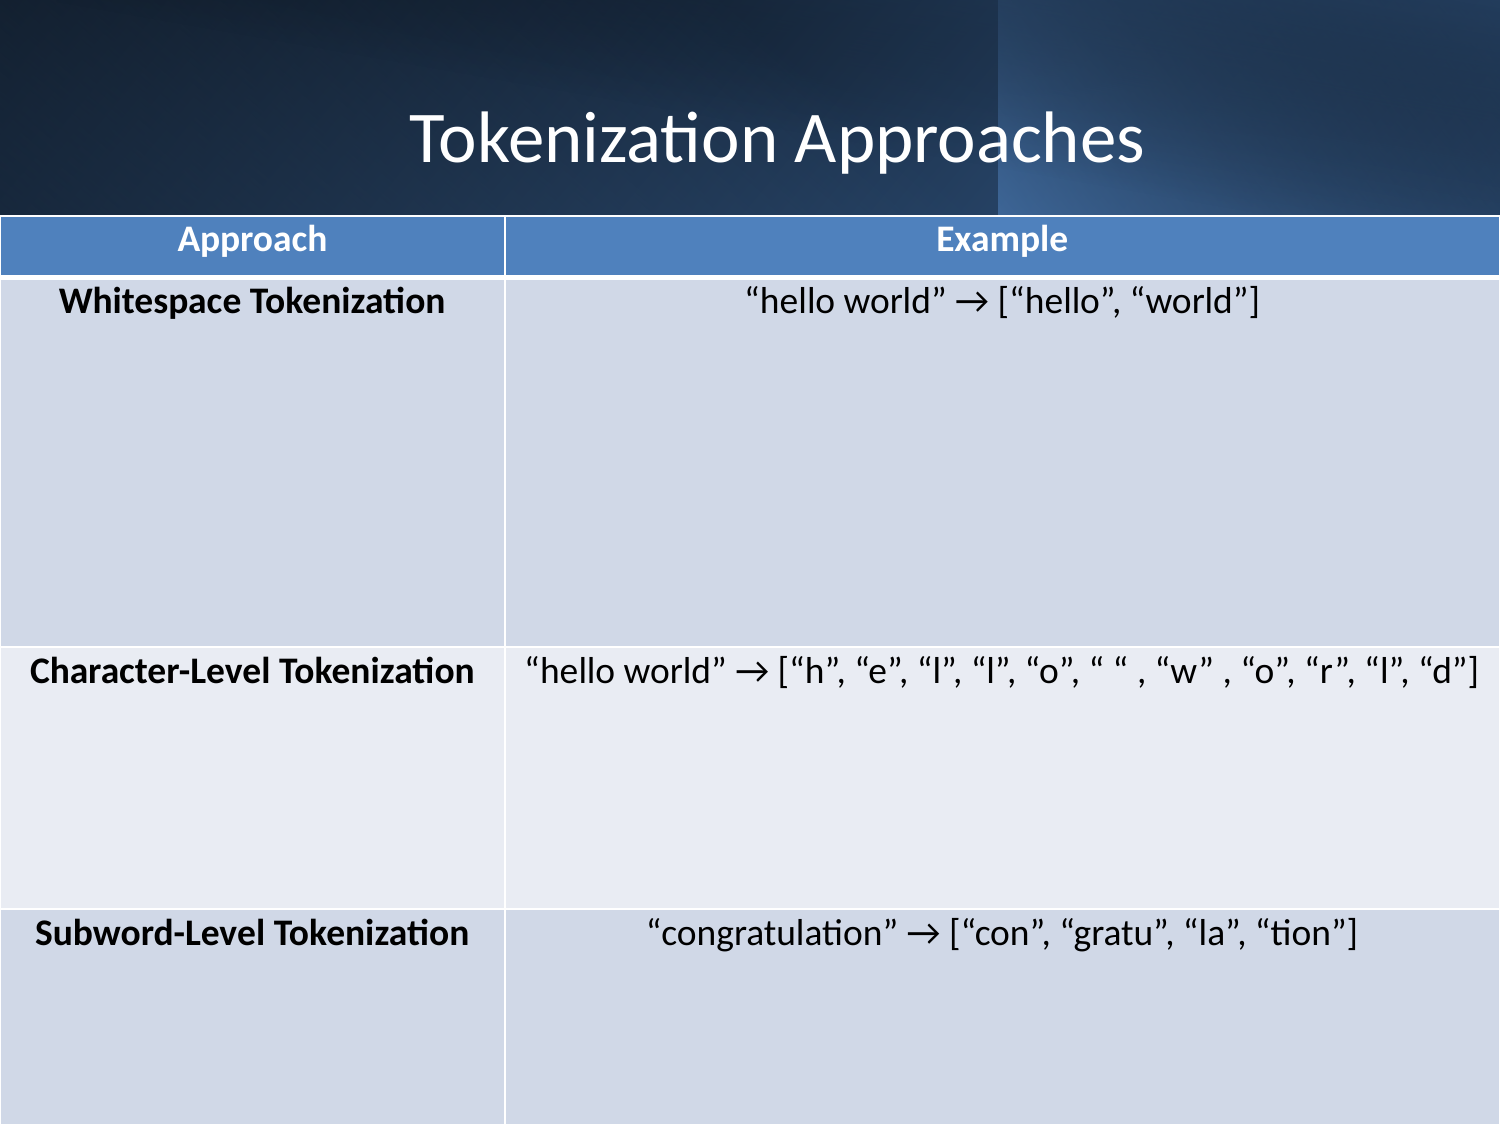

# Tokenization Approaches
| Approach | Example |
| --- | --- |
| Whitespace Tokenization | “hello world” → [“hello”, “world”] |
| Character-Level Tokenization | “hello world” → [“h”, “e”, “l”, “l”, “o”, “ “ , “w” , “o”, “r”, “l”, “d”] |
| Subword-Level Tokenization | “congratulation” → [“con”, “gratu”, “la”, “tion”] |